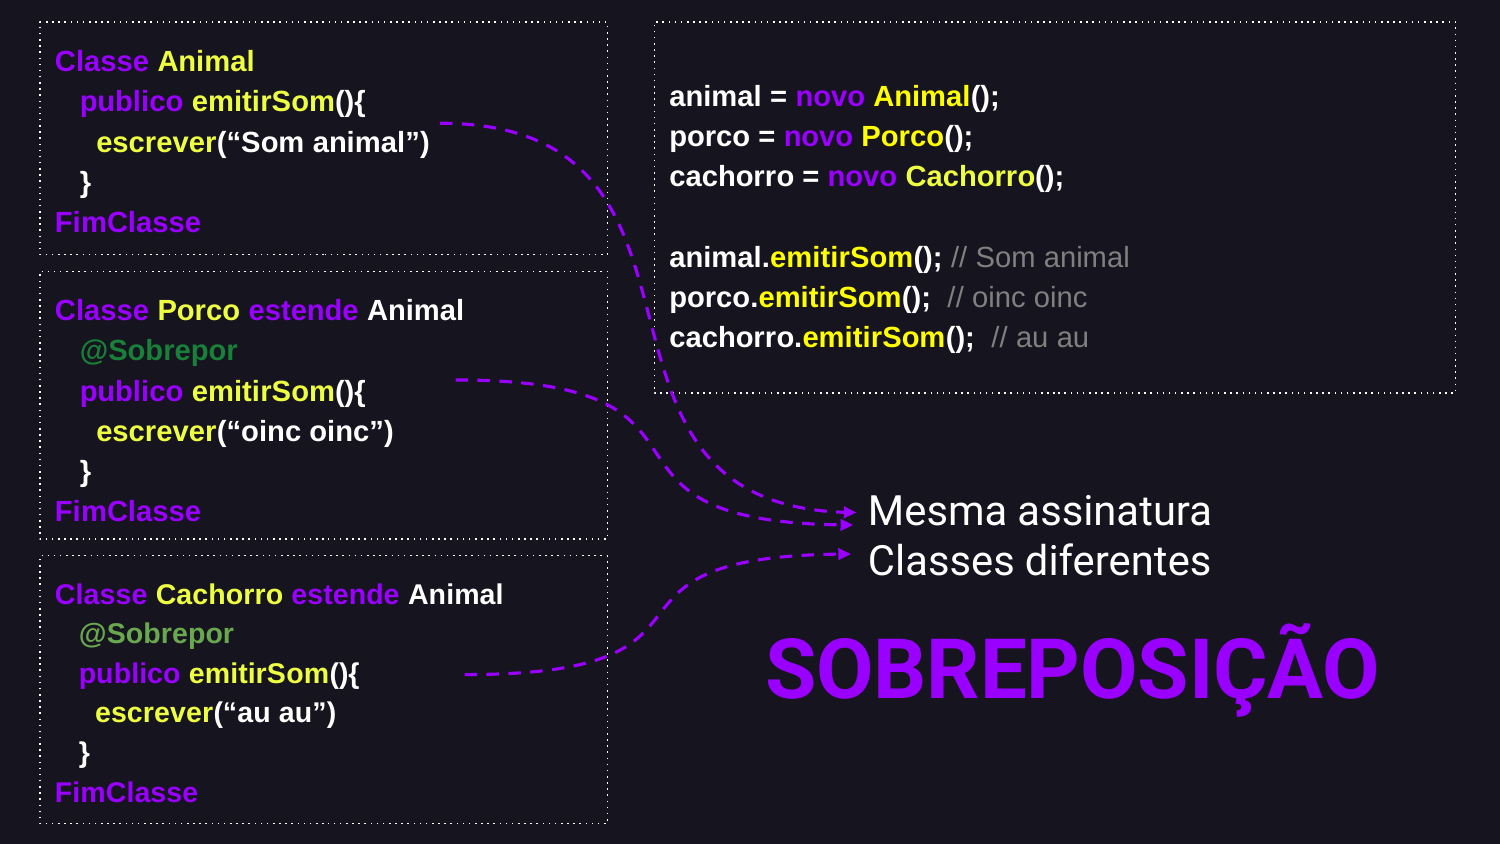

Classe Animal
   publico emitirSom(){
     escrever(“Som animal”)
   }
FimClasse

animal = novo Animal();
porco = novo Porco();
cachorro = novo Cachorro();

animal.emitirSom(); // Som animal
porco.emitirSom();  // oinc oinc
cachorro.emitirSom();  // au au

Classe Porco estende Animal
   @Sobrepor
   publico emitirSom(){
     escrever(“oinc oinc”)
   }
FimClasse
Mesma assinatura
Classes diferentes
Classe Cachorro estende Animal
   @Sobrepor
   publico emitirSom(){
     escrever(“au au”)
   }
FimClasse
SOBREPOSIÇÃO